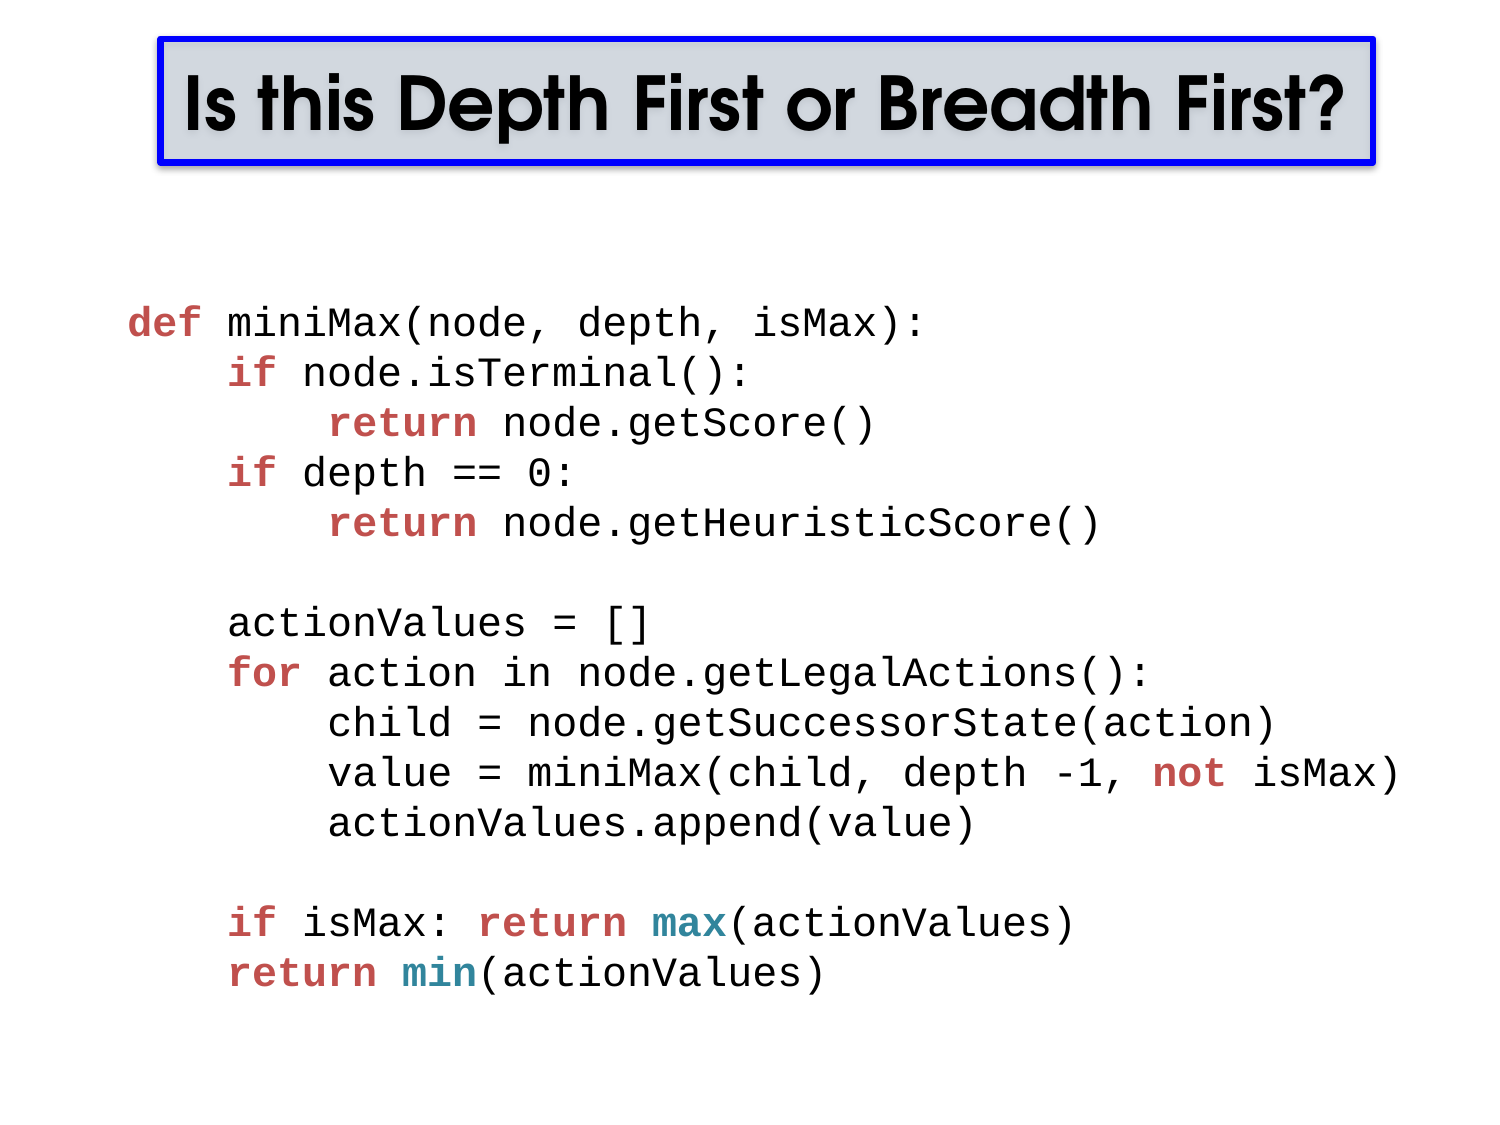

Is this Depth First or Breadth First?
def miniMax(node, depth, isMax):
    if node.isTerminal():
        return node.getScore()
    if depth == 0:
        return node.getHeuristicScore()

    actionValues = []
    for action in node.getLegalActions():
        child = node.getSuccessorState(action)
        value = miniMax(child, depth -1, not isMax)
        actionValues.append(value)

    if isMax: return max(actionValues)
    return min(actionValues)